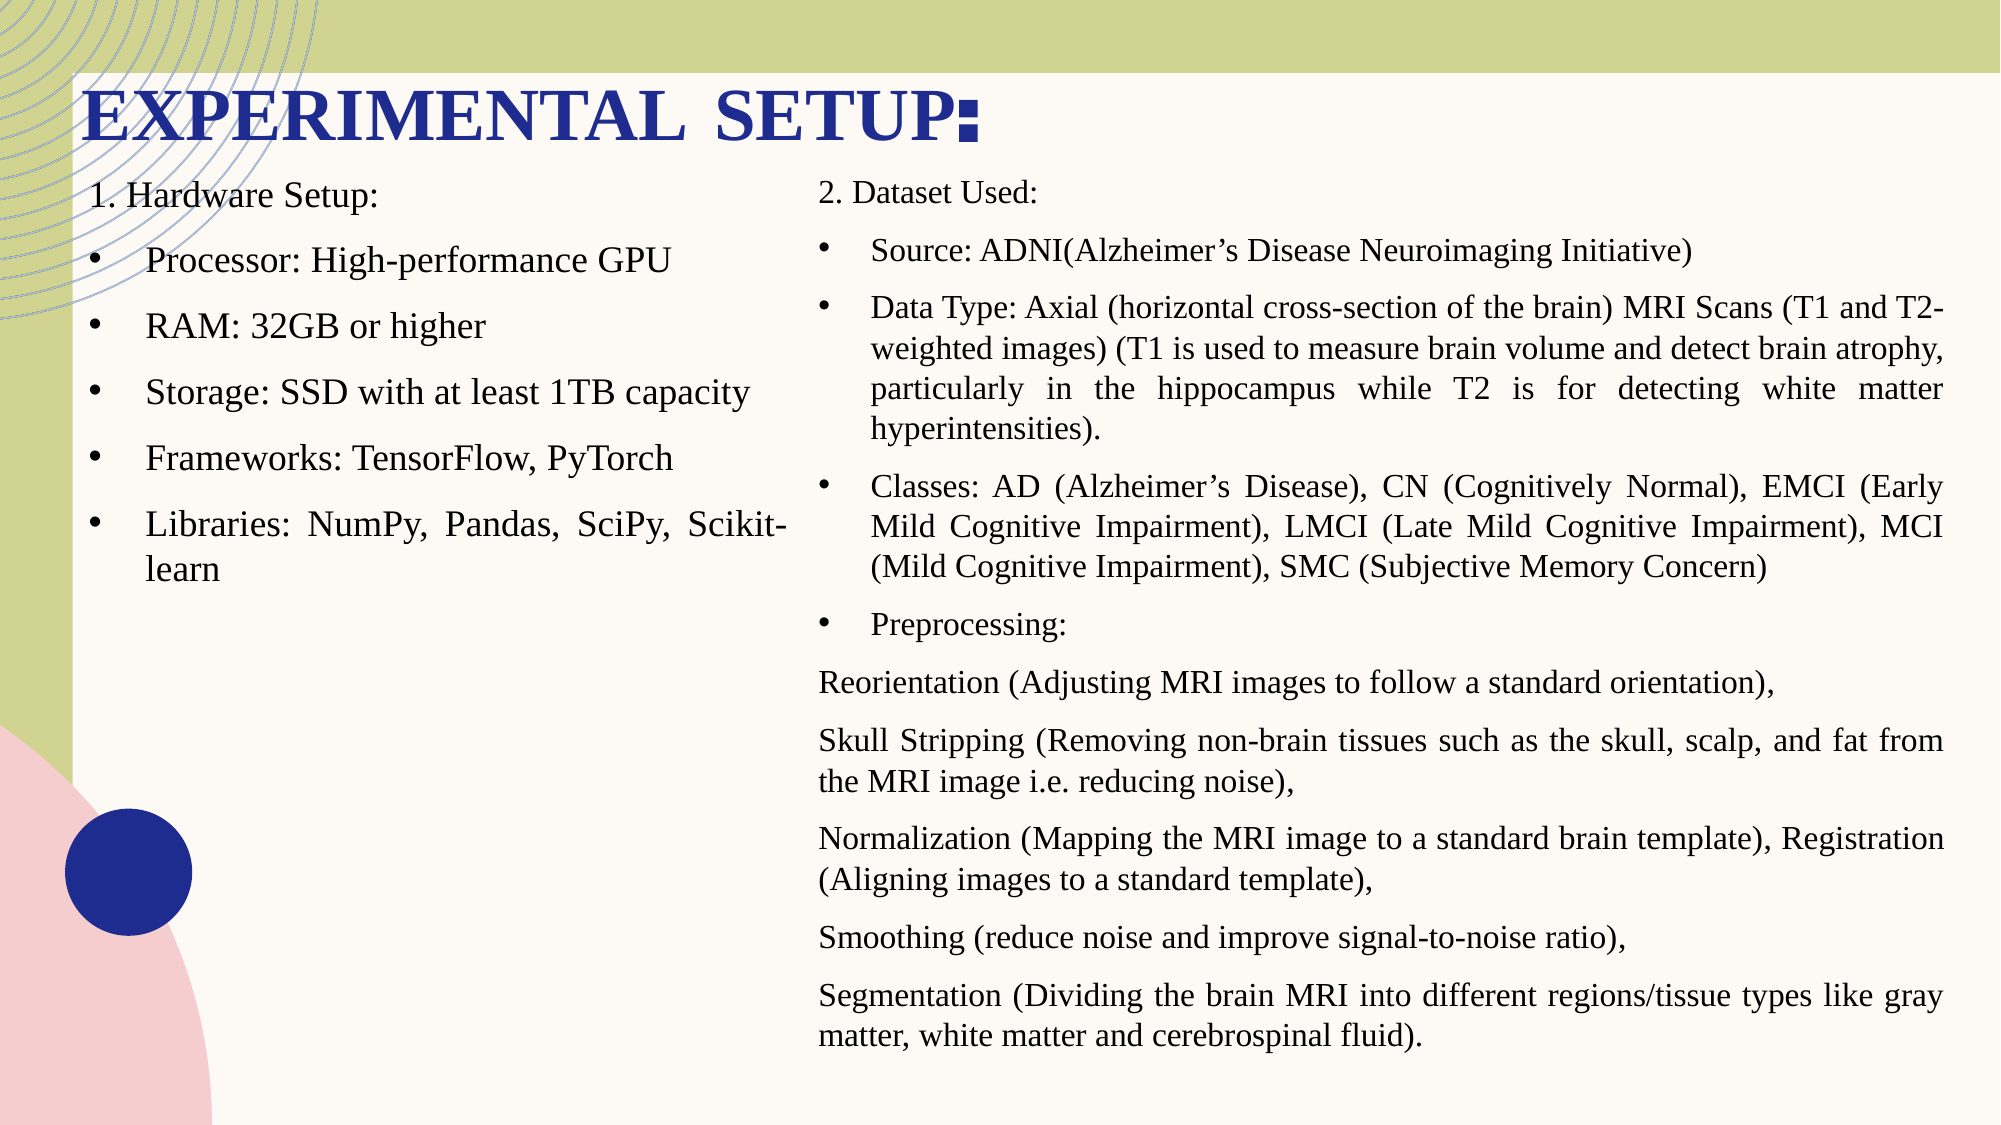

# EXPERIMENTAL SETUP:
1. Hardware Setup:
Processor: High-performance GPU
RAM: 32GB or higher
Storage: SSD with at least 1TB capacity
Frameworks: TensorFlow, PyTorch
Libraries: NumPy, Pandas, SciPy, Scikit-learn

2. Dataset Used:
Source: ADNI(Alzheimer’s Disease Neuroimaging Initiative)
Data Type: Axial (horizontal cross-section of the brain) MRI Scans (T1 and T2-weighted images) (T1 is used to measure brain volume and detect brain atrophy, particularly in the hippocampus while T2 is for detecting white matter hyperintensities).
Classes: AD (Alzheimer’s Disease), CN (Cognitively Normal), EMCI (Early Mild Cognitive Impairment), LMCI (Late Mild Cognitive Impairment), MCI (Mild Cognitive Impairment), SMC (Subjective Memory Concern)
Preprocessing:
Reorientation (Adjusting MRI images to follow a standard orientation),
Skull Stripping (Removing non-brain tissues such as the skull, scalp, and fat from the MRI image i.e. reducing noise),
Normalization (Mapping the MRI image to a standard brain template), Registration (Aligning images to a standard template),
Smoothing (reduce noise and improve signal-to-noise ratio),
Segmentation (Dividing the brain MRI into different regions/tissue types like gray matter, white matter and cerebrospinal fluid).